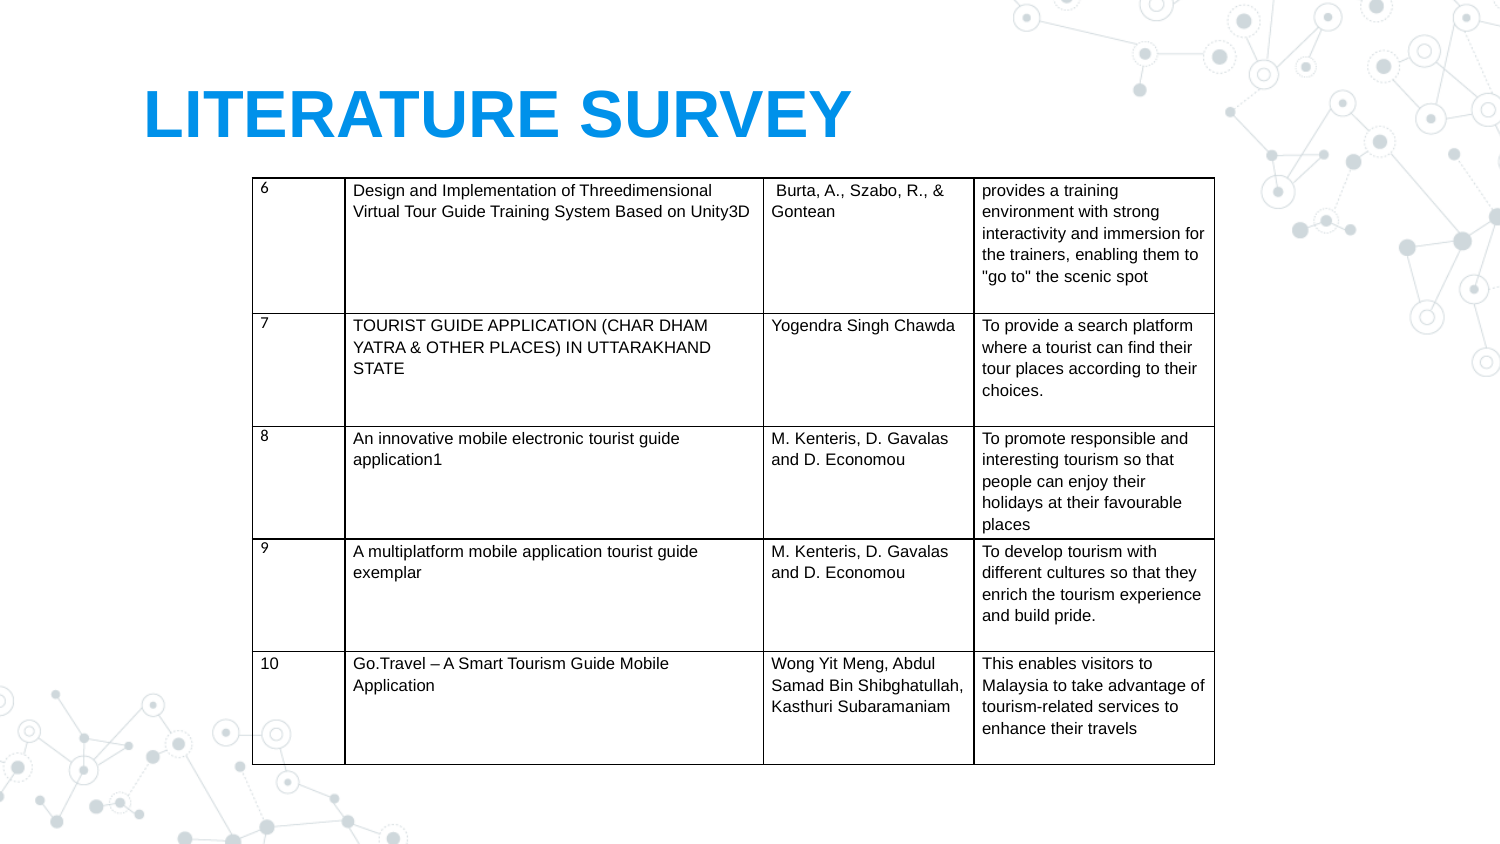

# LITERATURE SURVEY
| 6 | Design and Implementation of Threedimensional Virtual Tour Guide Training System Based on Unity3D | Burta, A., Szabo, R., & Gontean | provides a training environment with strong interactivity and immersion for the trainers, enabling them to "go to" the scenic spot |
| --- | --- | --- | --- |
| 7 | TOURIST GUIDE APPLICATION (CHAR DHAM YATRA & OTHER PLACES) IN UTTARAKHAND STATE | Yogendra Singh Chawda | To provide a search platform where a tourist can find their tour places according to their choices. |
| 8 | An innovative mobile electronic tourist guide application1 | M. Kenteris, D. Gavalas and D. Economou | To promote responsible and interesting tourism so that people can enjoy their holidays at their favourable places |
| 9 | A multiplatform mobile application tourist guide exemplar | M. Kenteris, D. Gavalas and D. Economou | To develop tourism with different cultures so that they enrich the tourism experience and build pride. |
| 10 | Go.Travel – A Smart Tourism Guide Mobile Application | Wong Yit Meng, Abdul Samad Bin Shibghatullah, Kasthuri Subaramaniam | This enables visitors to Malaysia to take advantage of tourism-related services to enhance their travels |